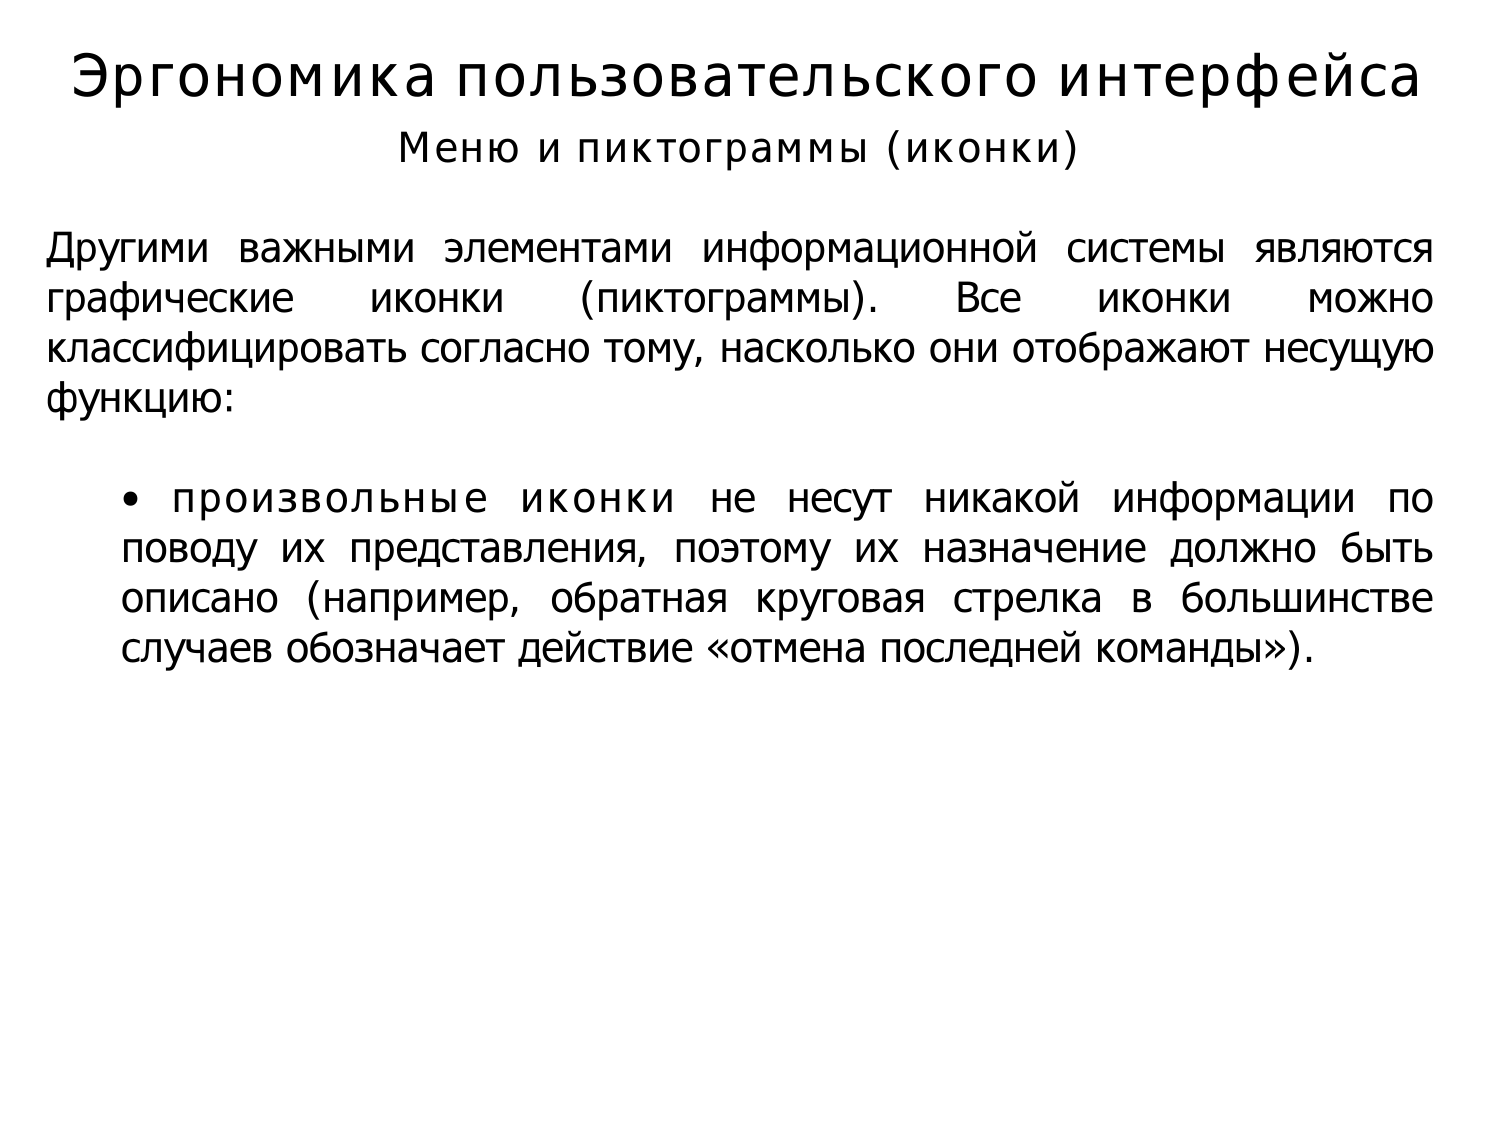

Эргономика пользовательского интерфейса
Меню и пиктограммы (иконки)

Другими важными элементами информационной системы являются графические иконки (пиктограммы). Все иконки можно классифицировать согласно тому, насколько они ото­бражают несущую функцию:

• произвольные иконки не несут никакой информации по поводу их представления, поэтому их назначение должно быть описано (например, обратная круговая стрелка в большинстве случаев обозначает действие «отмена последней команды»).